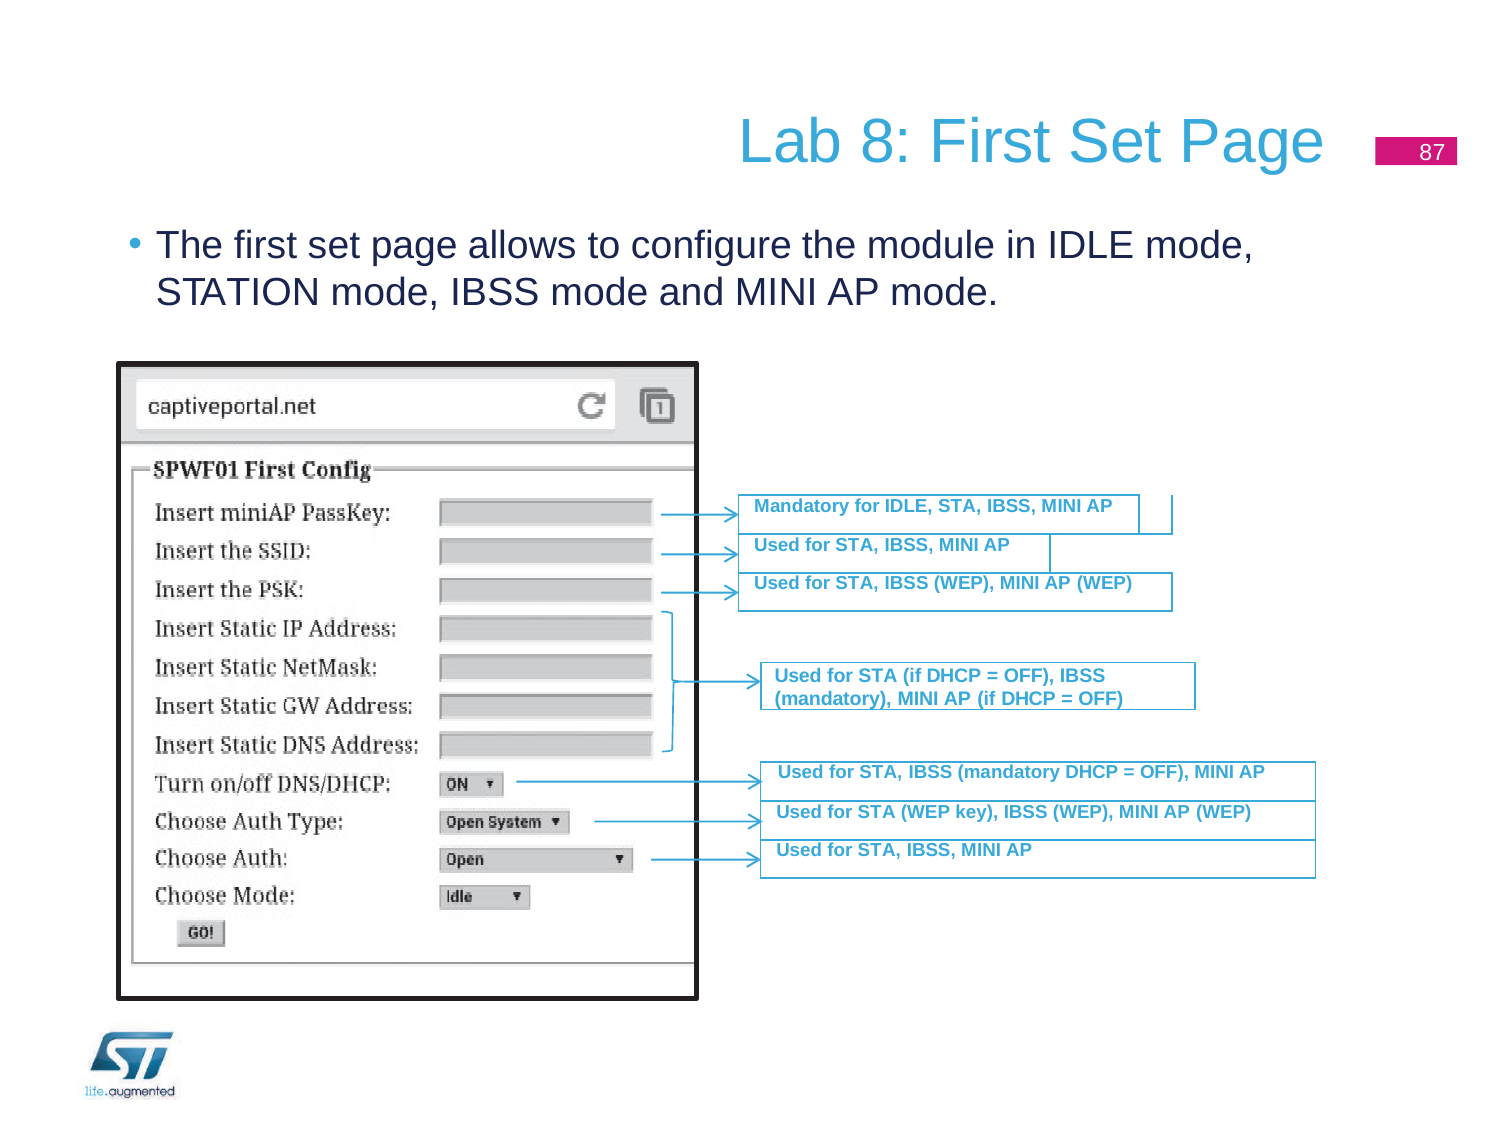

# Lab 8: First Set Page
87
The first set page allows to configure the module in IDLE mode, STATION mode, IBSS mode and MINI AP mode.

| Mandatory for IDLE, STA, IBSS, MINI AP |  |  |
| --- | --- | --- |
| Used for STA, IBSS, MINI AP |  |  |
| Used for STA, IBSS (WEP), MINI AP (WEP) |  |  |

Used for STA (if DHCP = OFF), IBSS
(mandatory), MINI AP (if DHCP = OFF)

| Used for STA, IBSS (mandatory DHCP = OFF), MINI AP |
| --- |
| Used for STA (WEP key), IBSS (WEP), MINI AP (WEP) |
| Used for STA, IBSS, MINI AP |